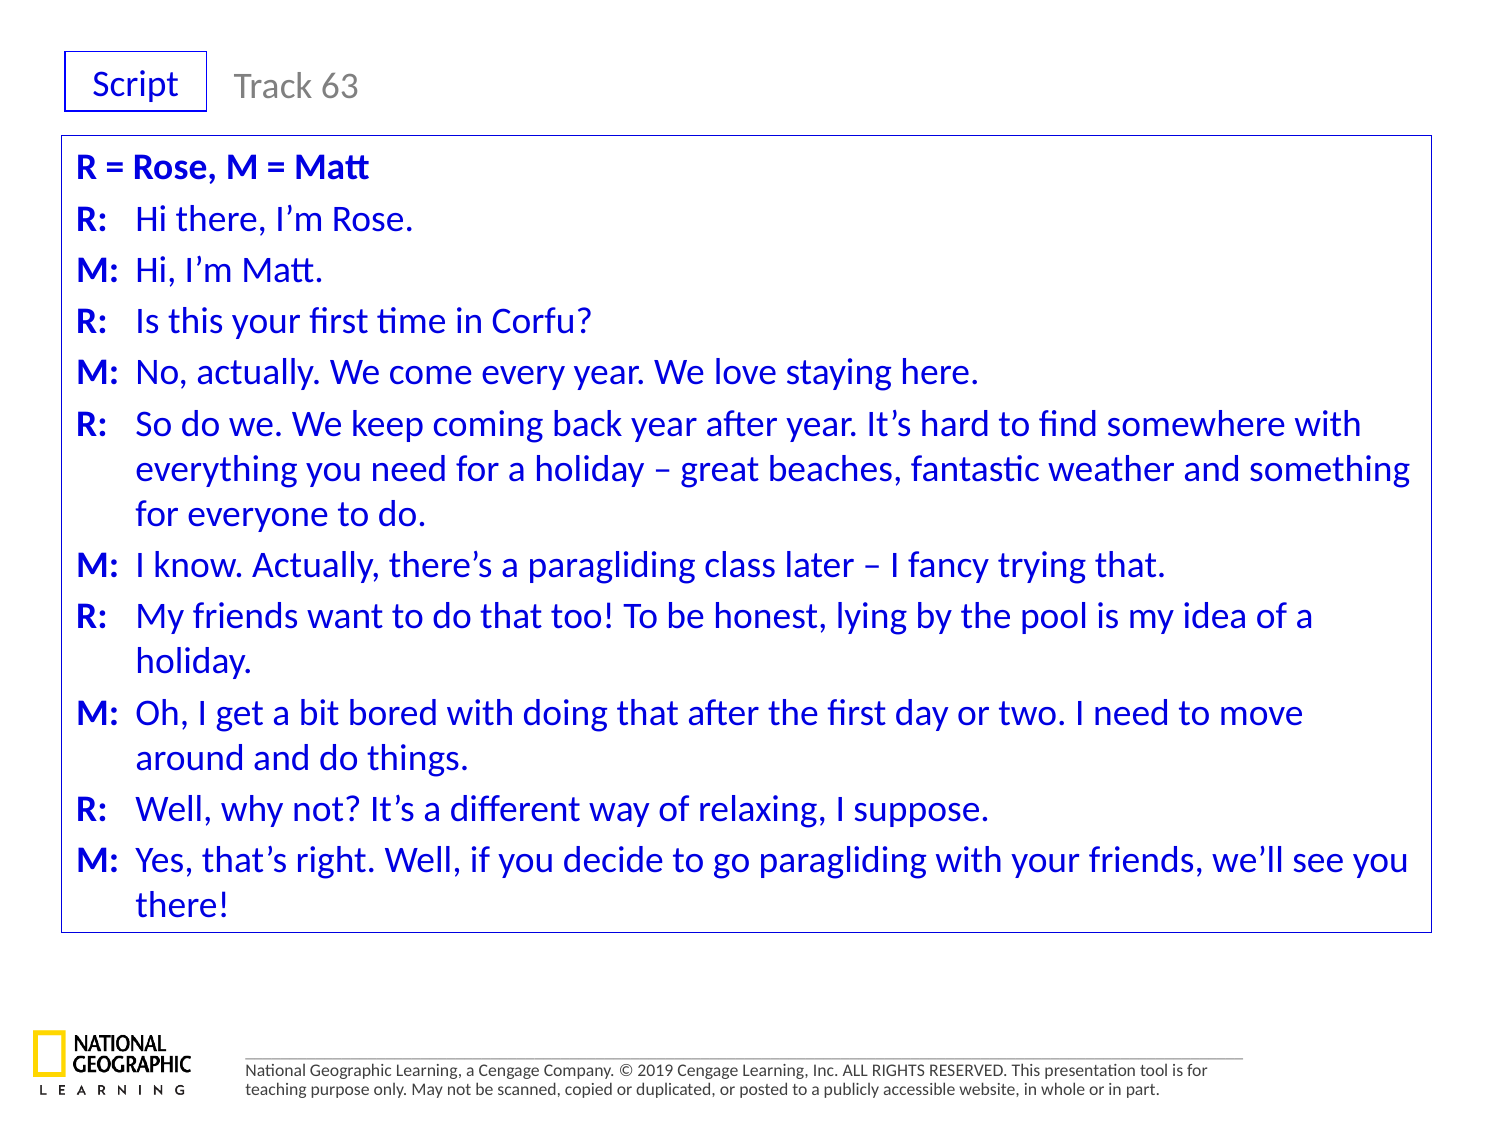

Script
Track 63
R = Rose, M = Matt
R: 	Hi there, I’m Rose.
M: 	Hi, I’m Matt.
R: 	Is this your first time in Corfu?
M: 	No, actually. We come every year. We love staying here.
R: 	So do we. We keep coming back year after year. It’s hard to find somewhere with everything you need for a holiday – great beaches, fantastic weather and something for everyone to do.
M: 	I know. Actually, there’s a paragliding class later – I fancy trying that.
R: 	My friends want to do that too! To be honest, lying by the pool is my idea of a holiday.
M: 	Oh, I get a bit bored with doing that after the first day or two. I need to move around and do things.
R:	Well, why not? It’s a different way of relaxing, I suppose.
M: 	Yes, that’s right. Well, if you decide to go paragliding with your friends, we’ll see you there!